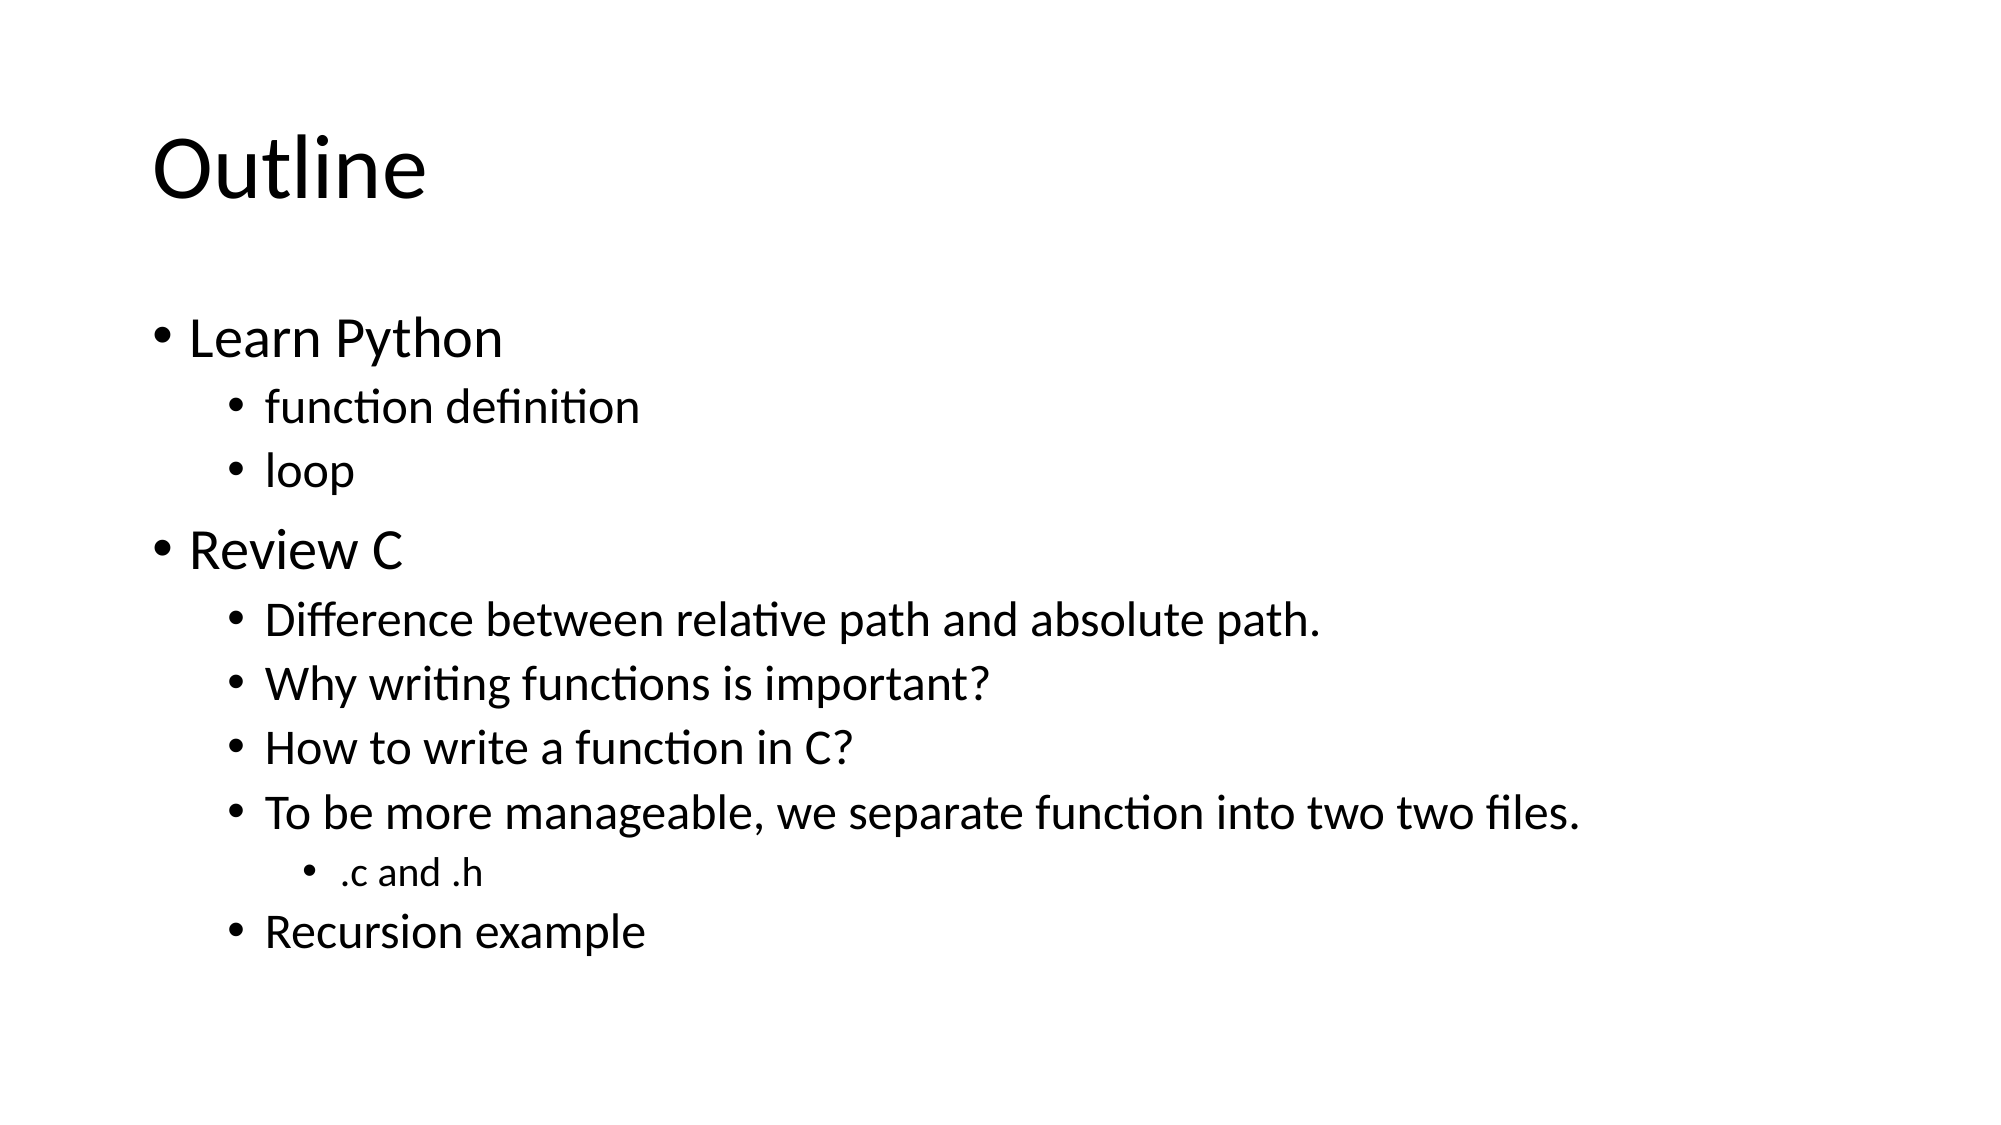

# Outline
Learn Python
function definition
loop
Review C
Difference between relative path and absolute path.
Why writing functions is important?
How to write a function in C?
To be more manageable, we separate function into two two files.
.c and .h
Recursion example